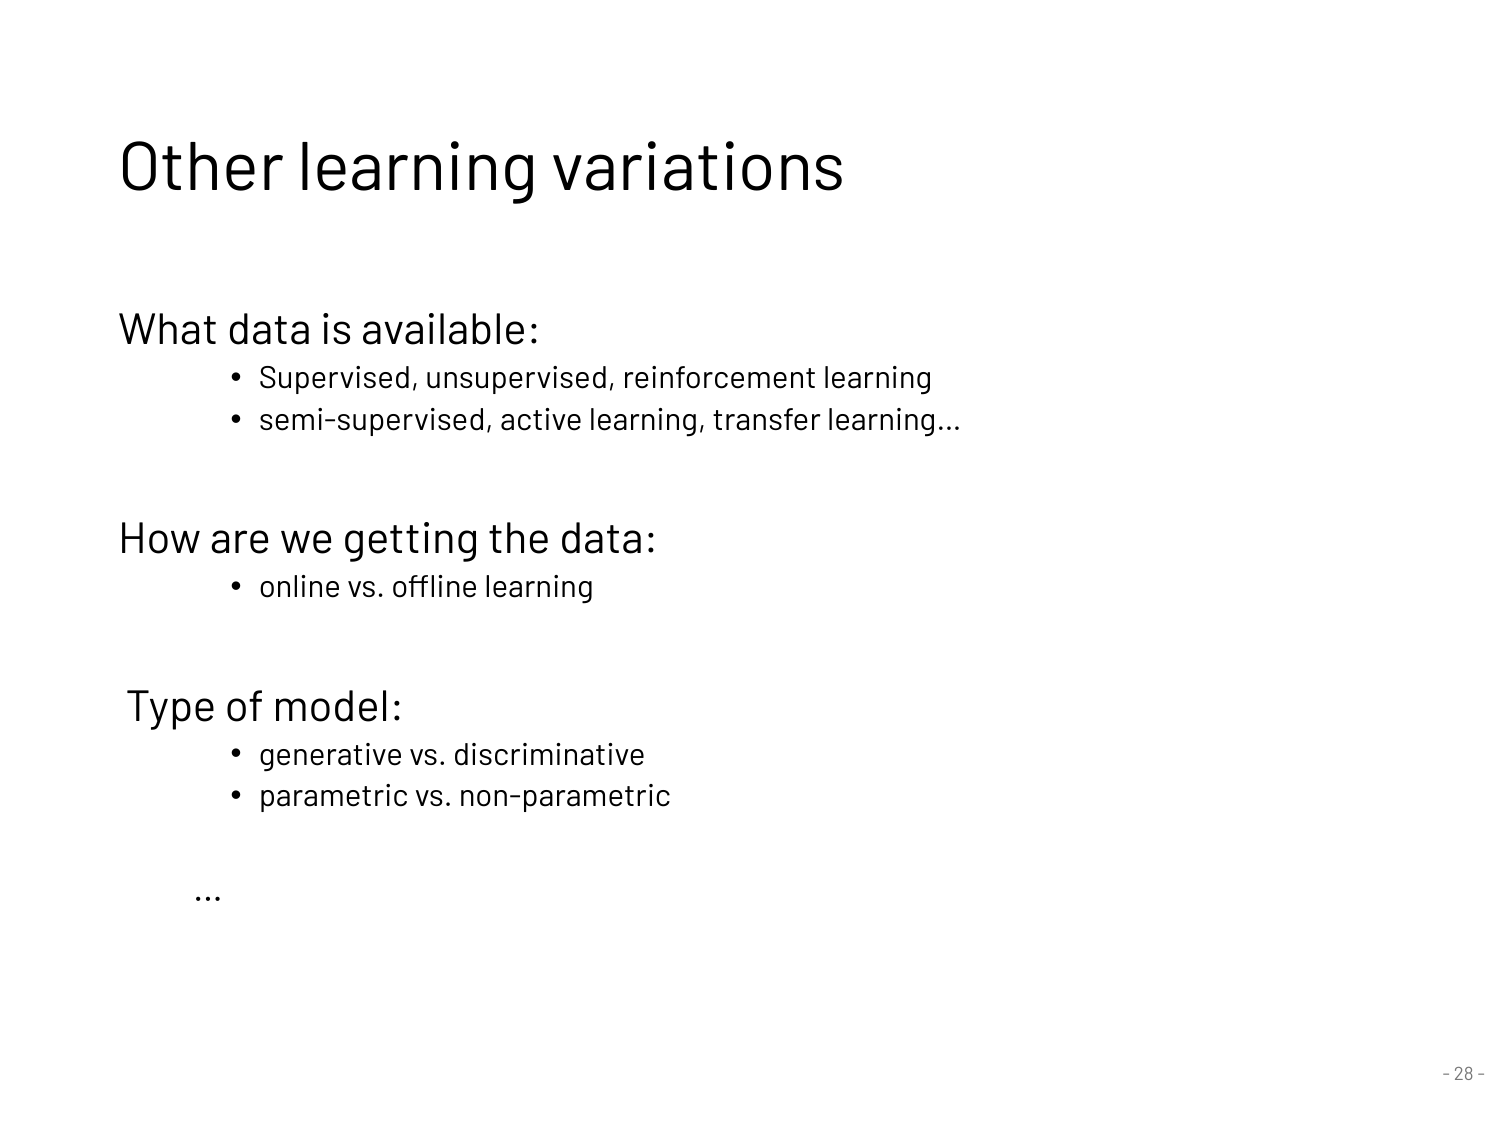

# Other learning variations
What data is available:
Supervised, unsupervised, reinforcement learning
semi-supervised, active learning, transfer learning…

How are we getting the data:
online vs. offline learning

Type of model:
generative vs. discriminative
parametric vs. non-parametric

…
- 28 -